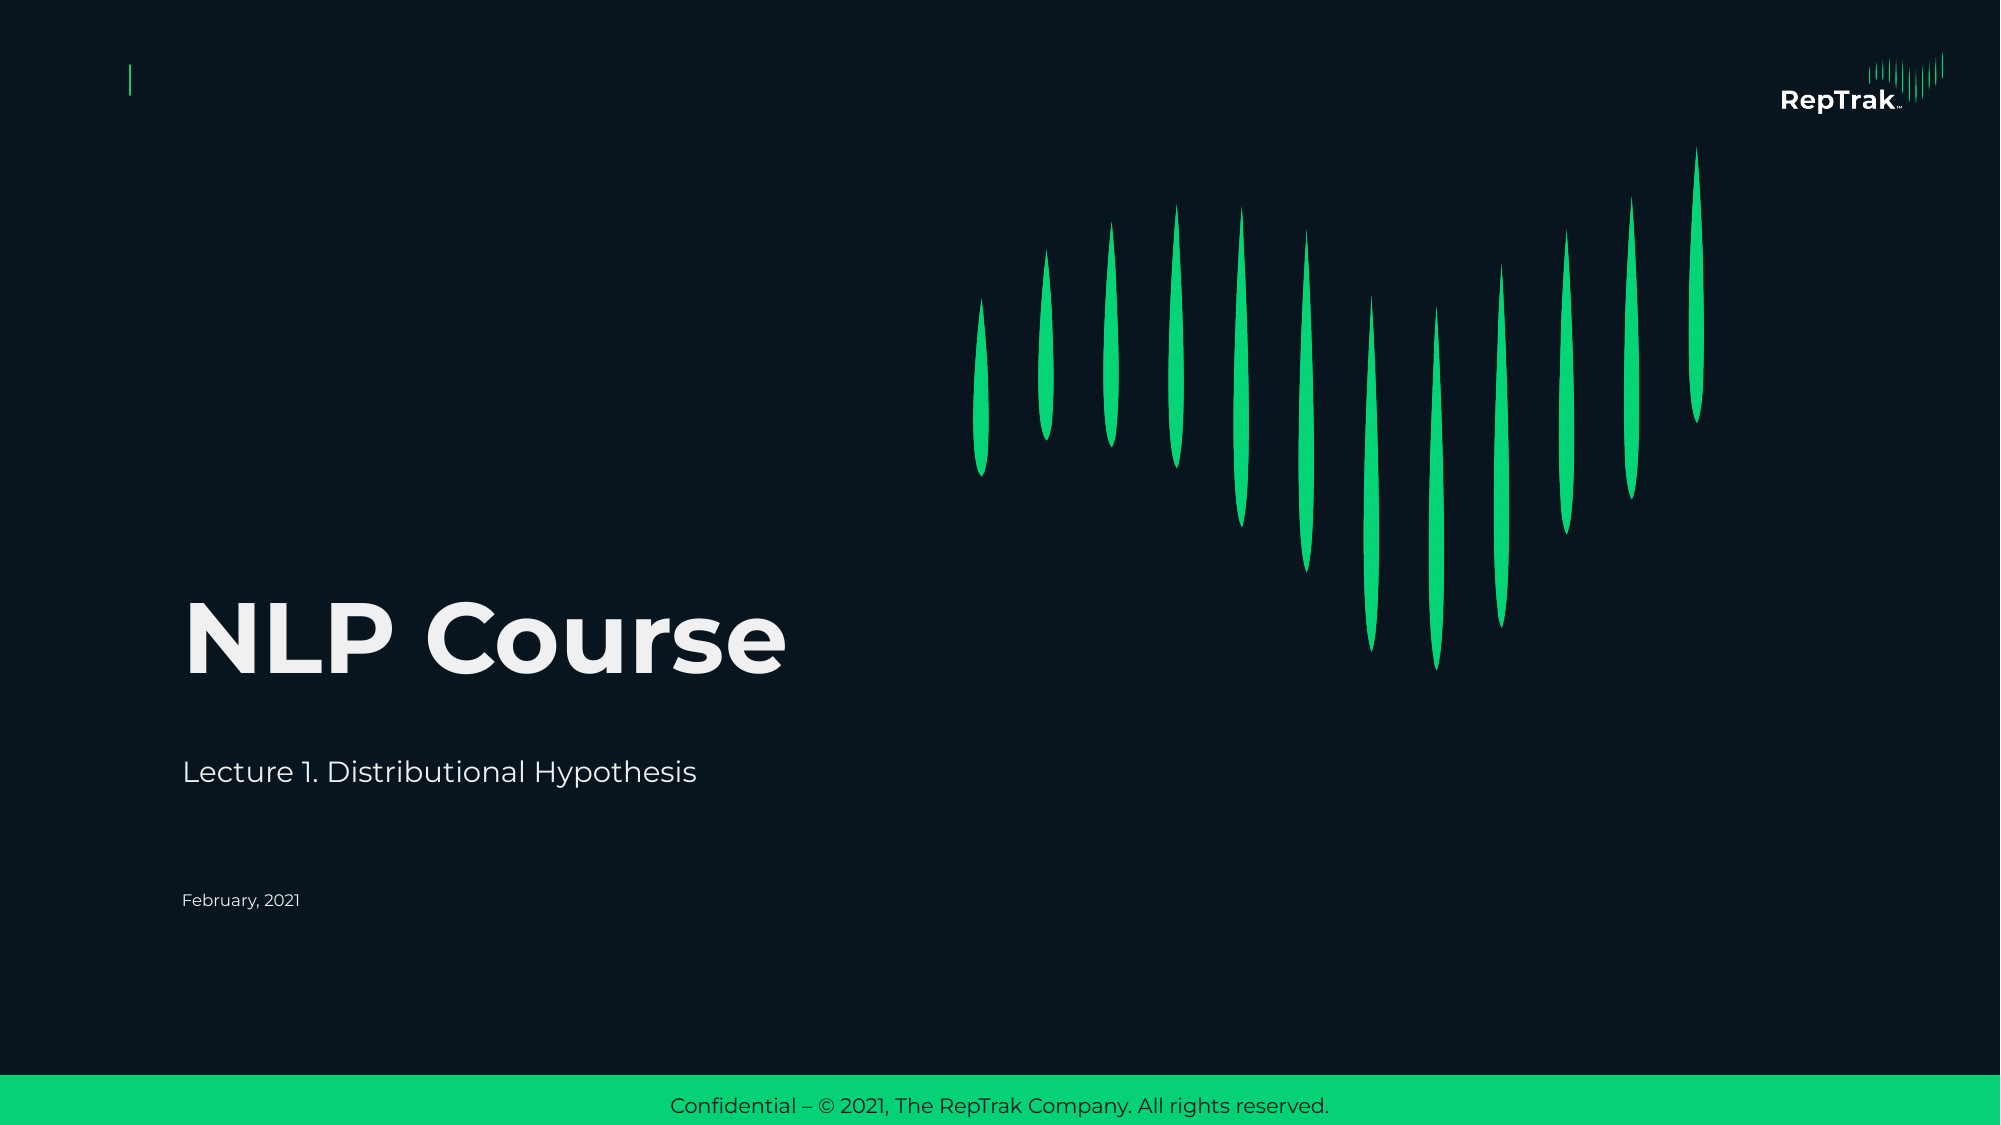

# NLP Course
Lecture 1. Distributional Hypothesis
February, 2021
Confidential – © 2021, The RepTrak Company. All rights reserved.